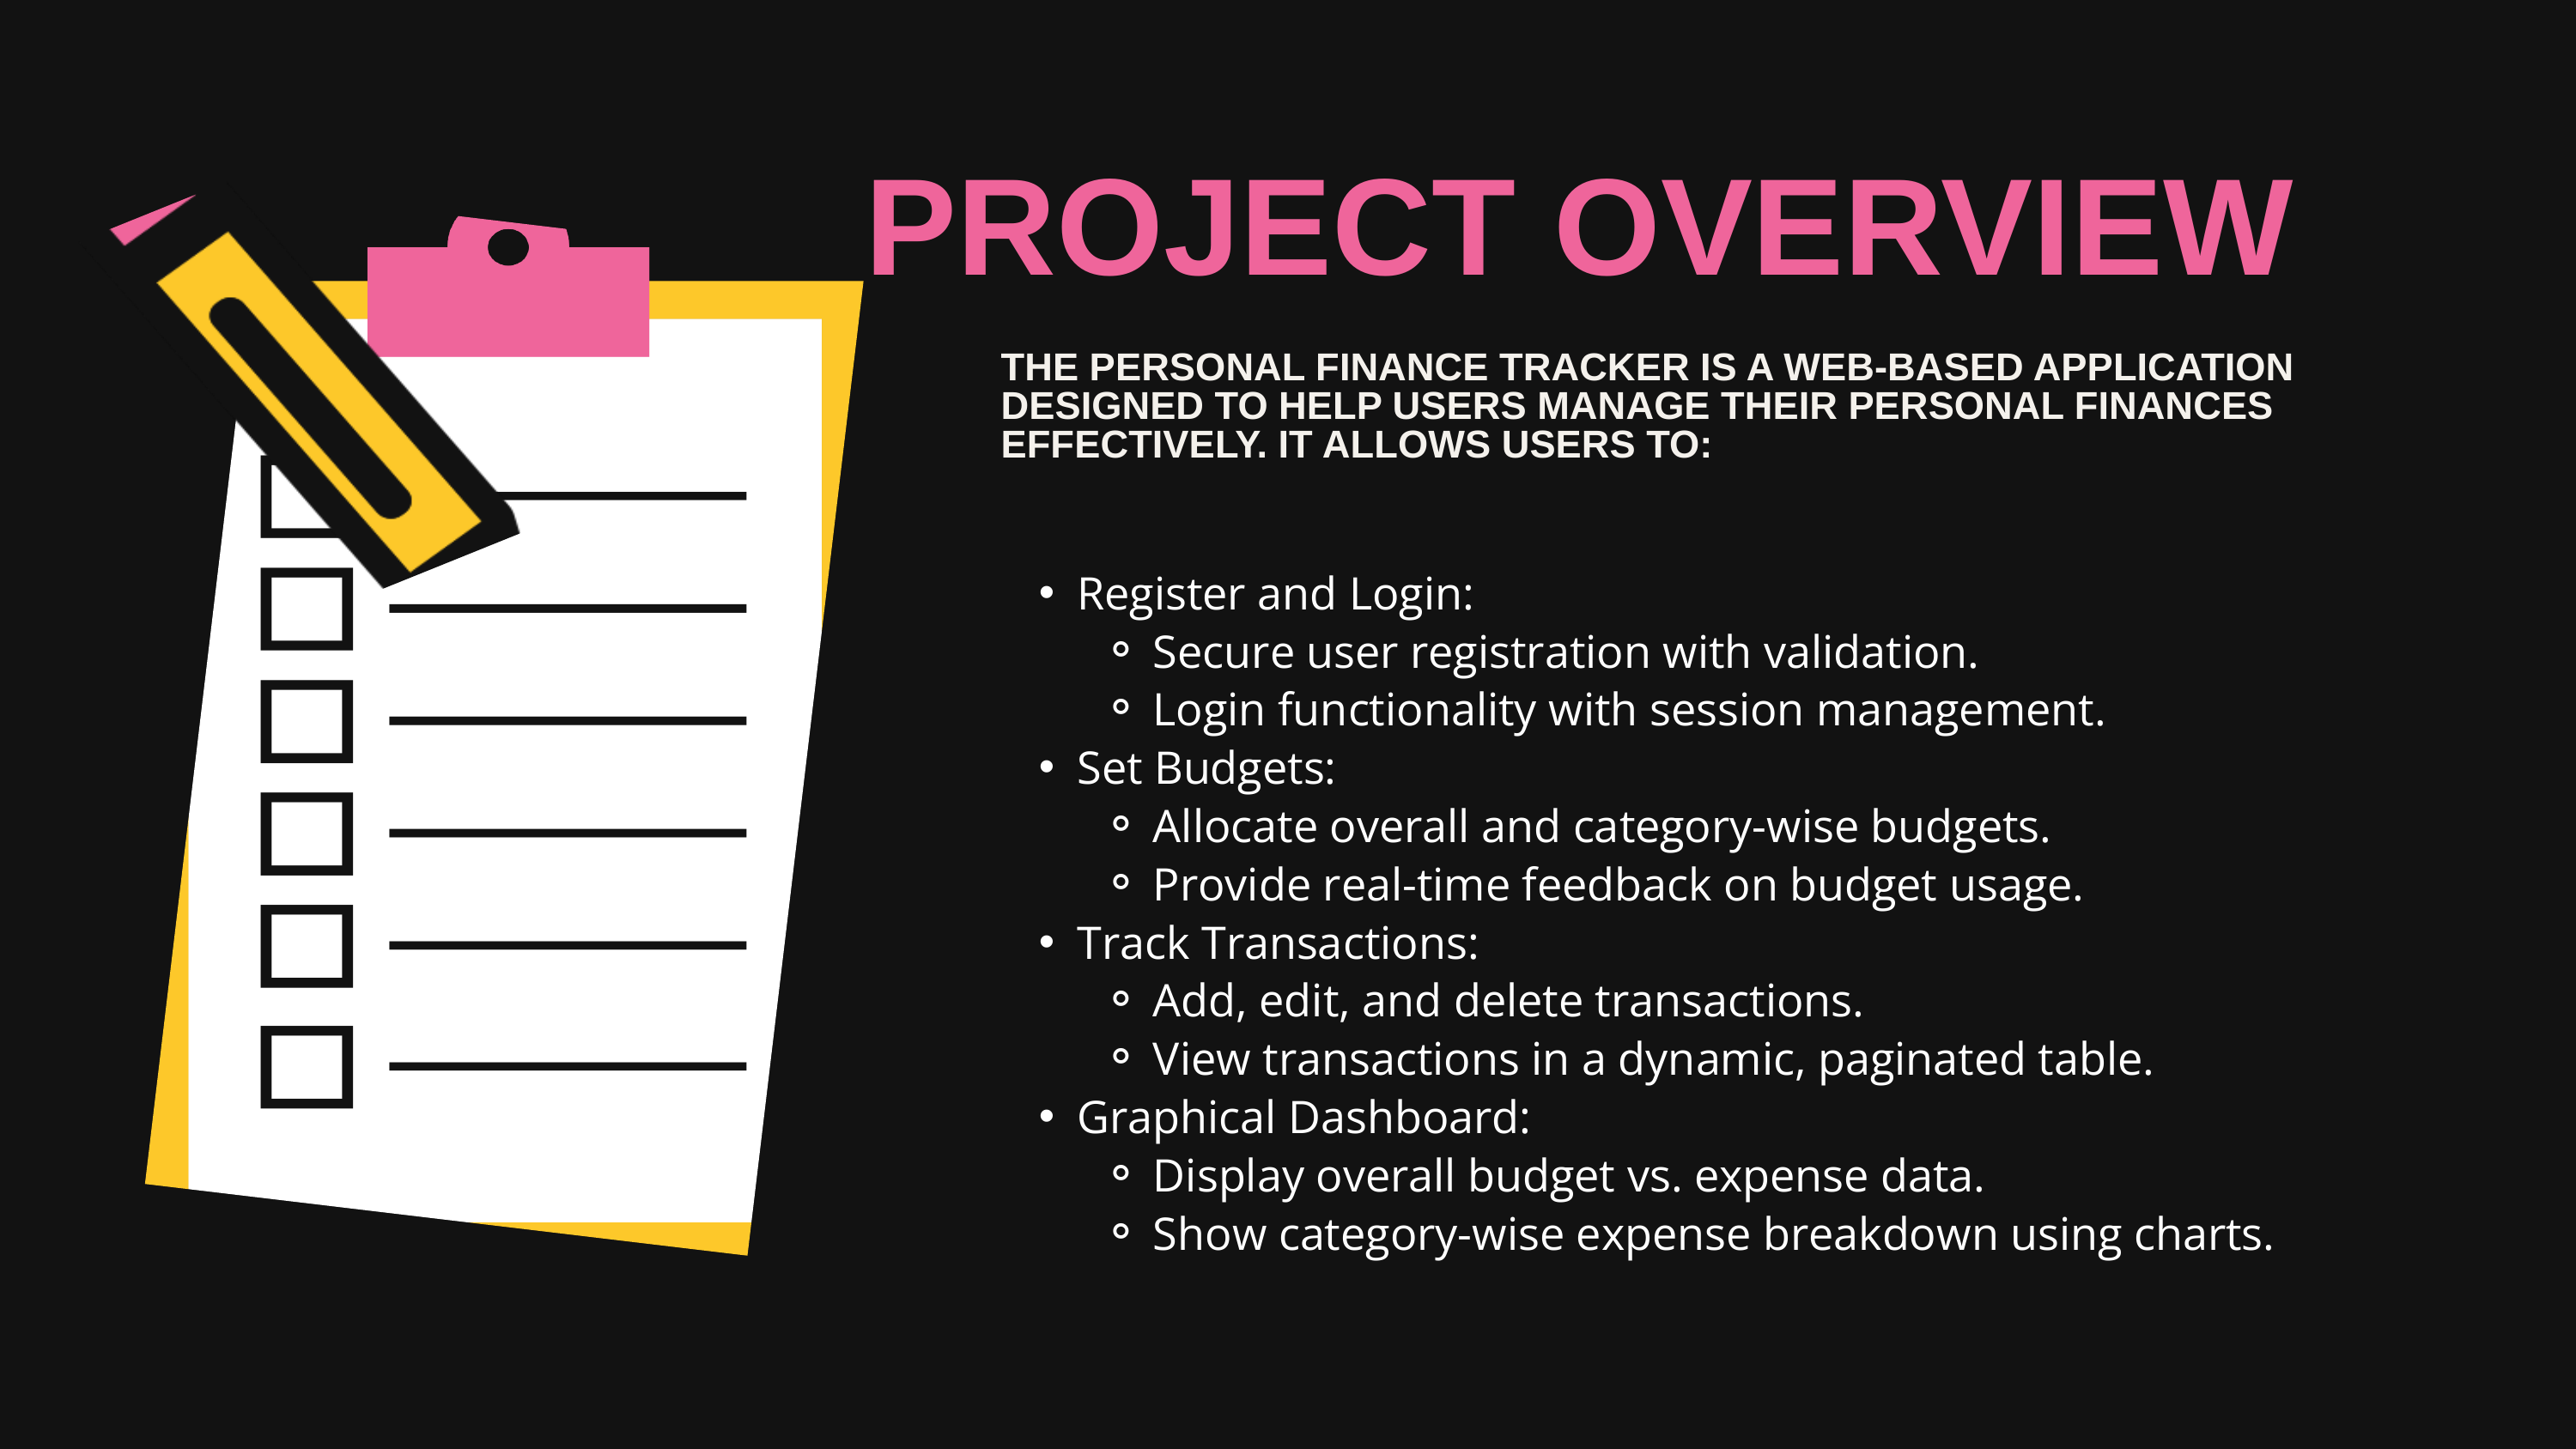

PROJECT OVERVIEW

THE PERSONAL FINANCE TRACKER IS A WEB-BASED APPLICATION DESIGNED TO HELP USERS MANAGE THEIR PERSONAL FINANCES EFFECTIVELY. IT ALLOWS USERS TO:
Register and Login:
Secure user registration with validation.
Login functionality with session management.
Set Budgets:
Allocate overall and category-wise budgets.
Provide real-time feedback on budget usage.
Track Transactions:
Add, edit, and delete transactions.
View transactions in a dynamic, paginated table.
Graphical Dashboard:
Display overall budget vs. expense data.
Show category-wise expense breakdown using charts.